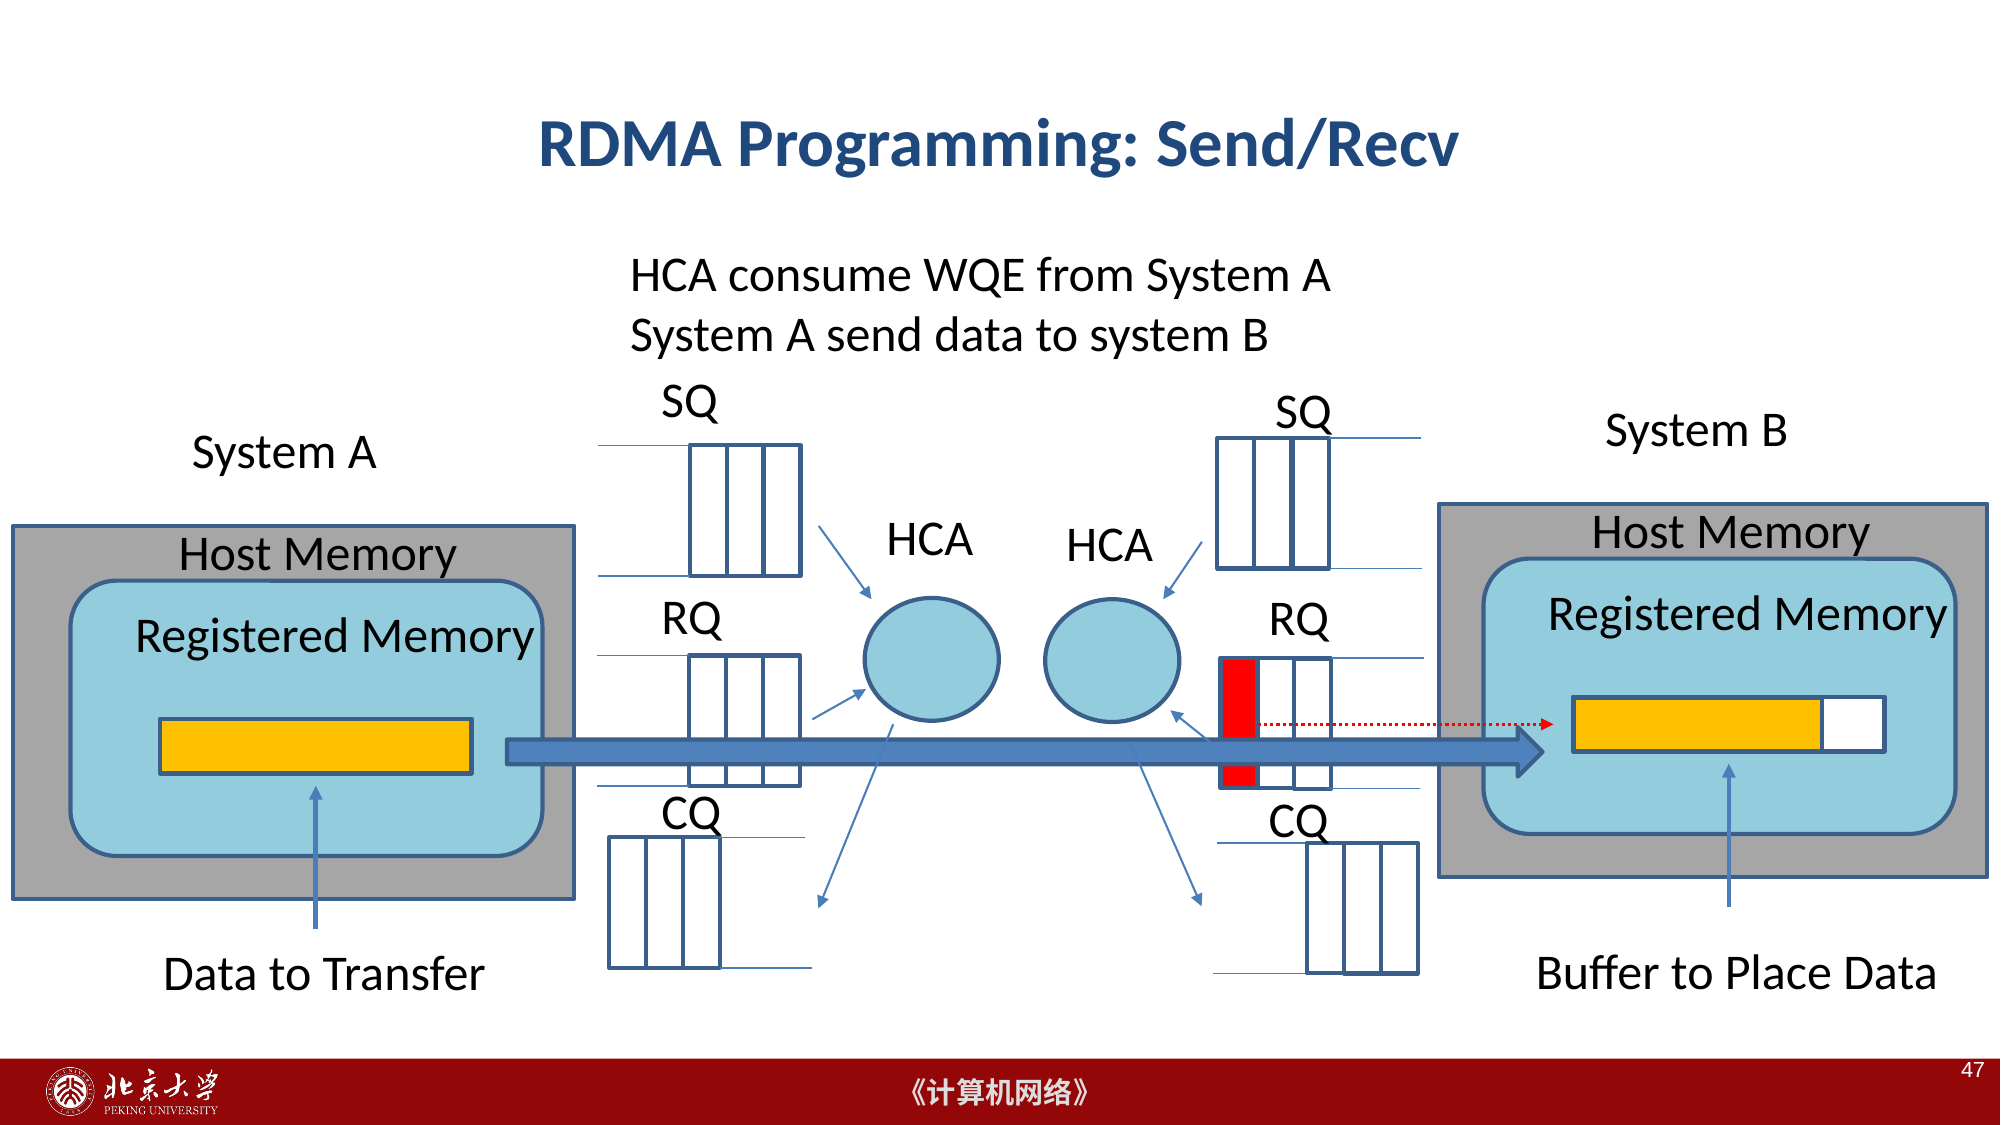

# RDMA Programming: Send/Recv
HCA consume WQE from System A
System A send data to system B

SQ
SQ
System B
System A

Host Memory
HCA
HCA

Host Memory

Registered Memory
RQ
RQ

Registered Memory

CQ
CQ

Buffer to Place Data
Data to Transfer
47